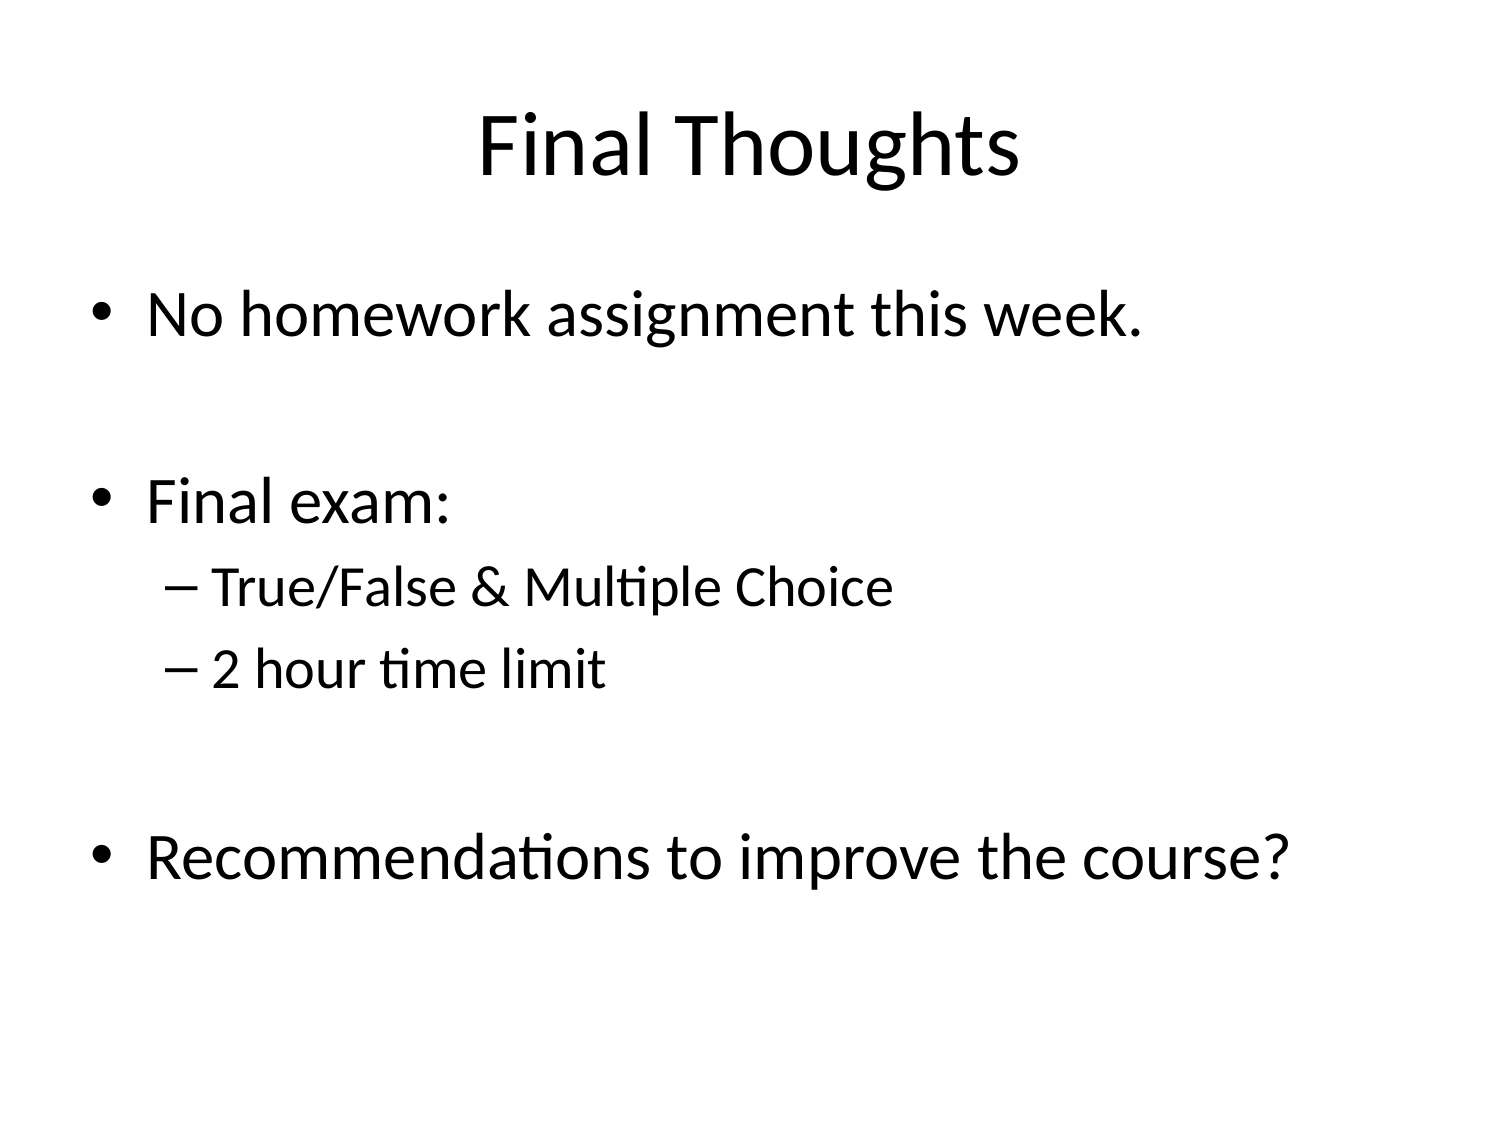

# Final Thoughts
No homework assignment this week.

Final exam:
True/False & Multiple Choice
2 hour time limit

Recommendations to improve the course?